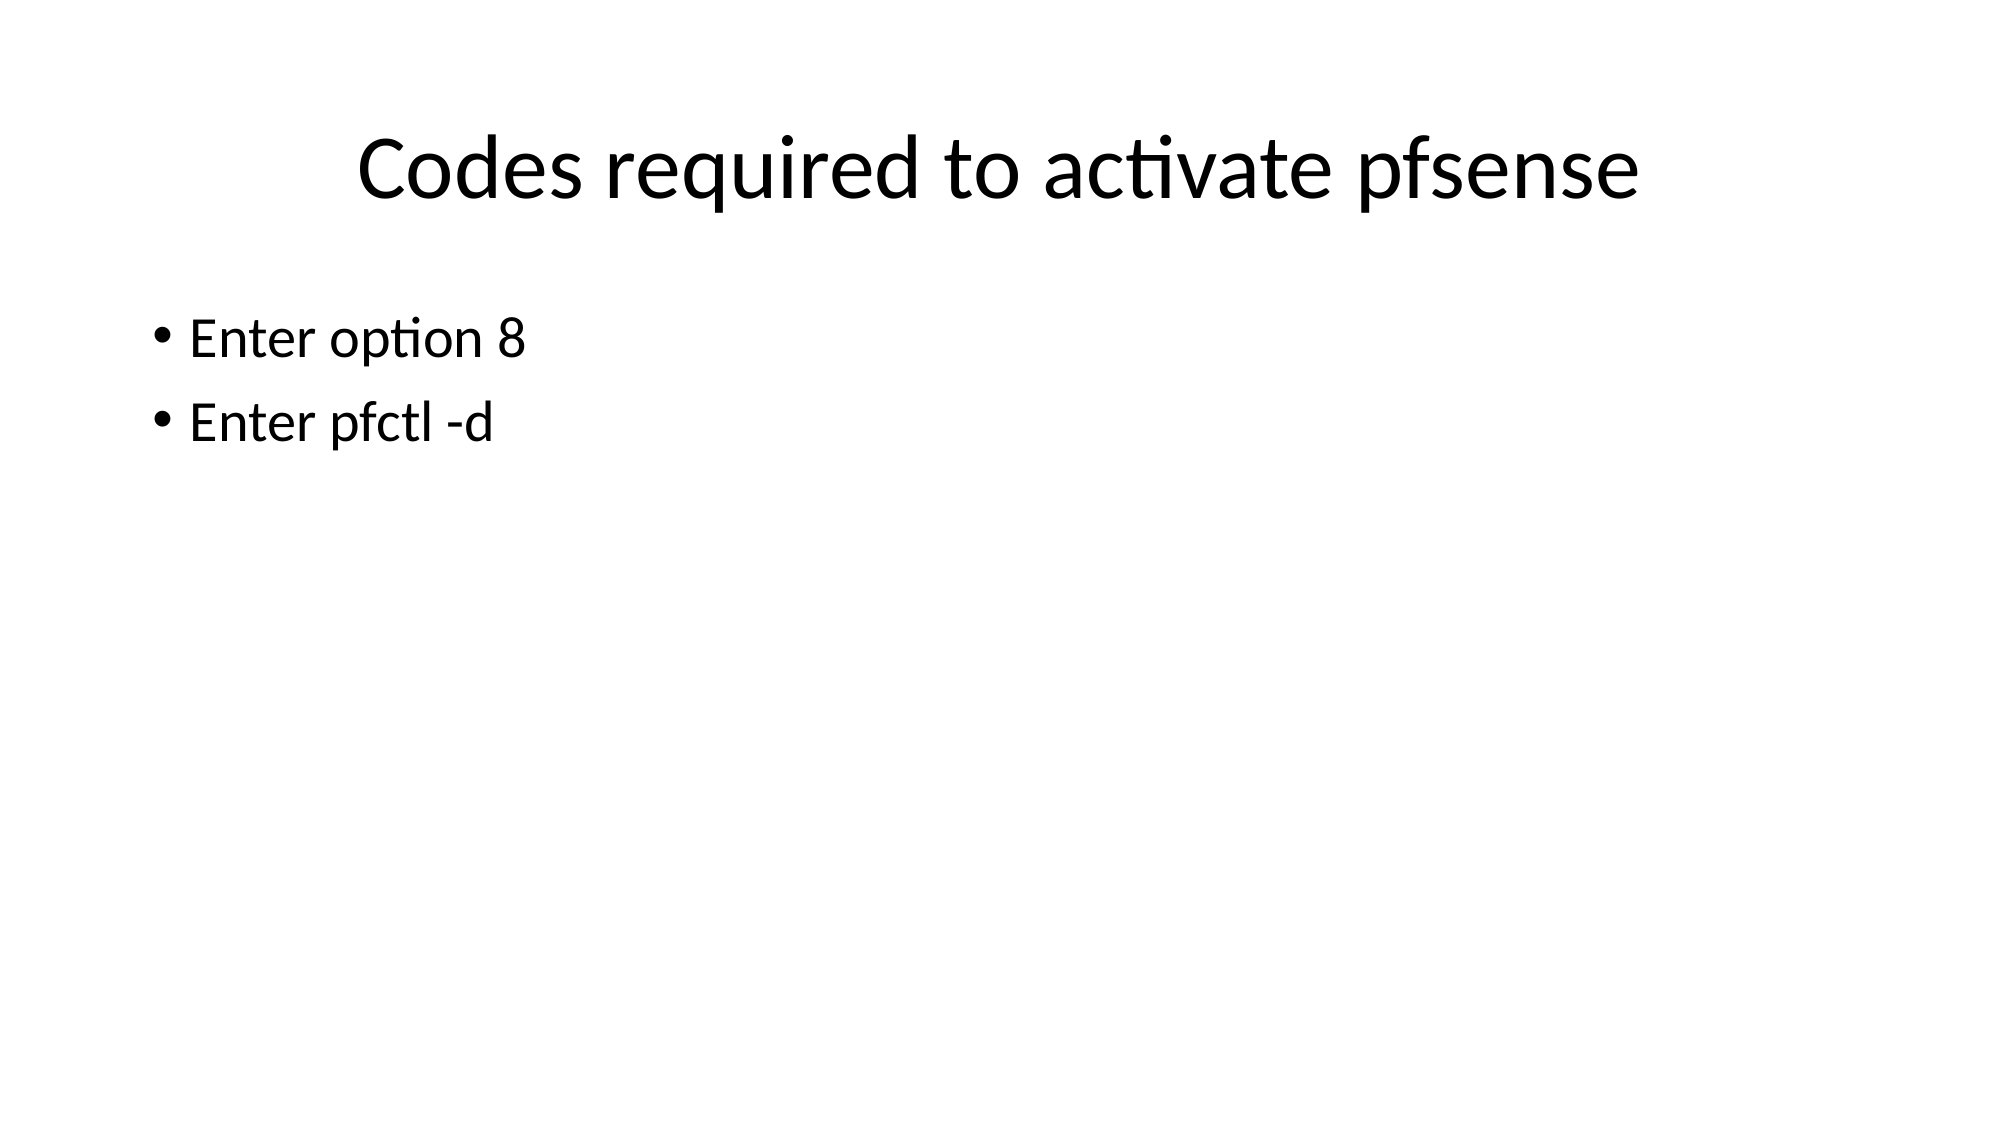

# Codes required to activate pfsense
Enter option 8
Enter pfctl -d